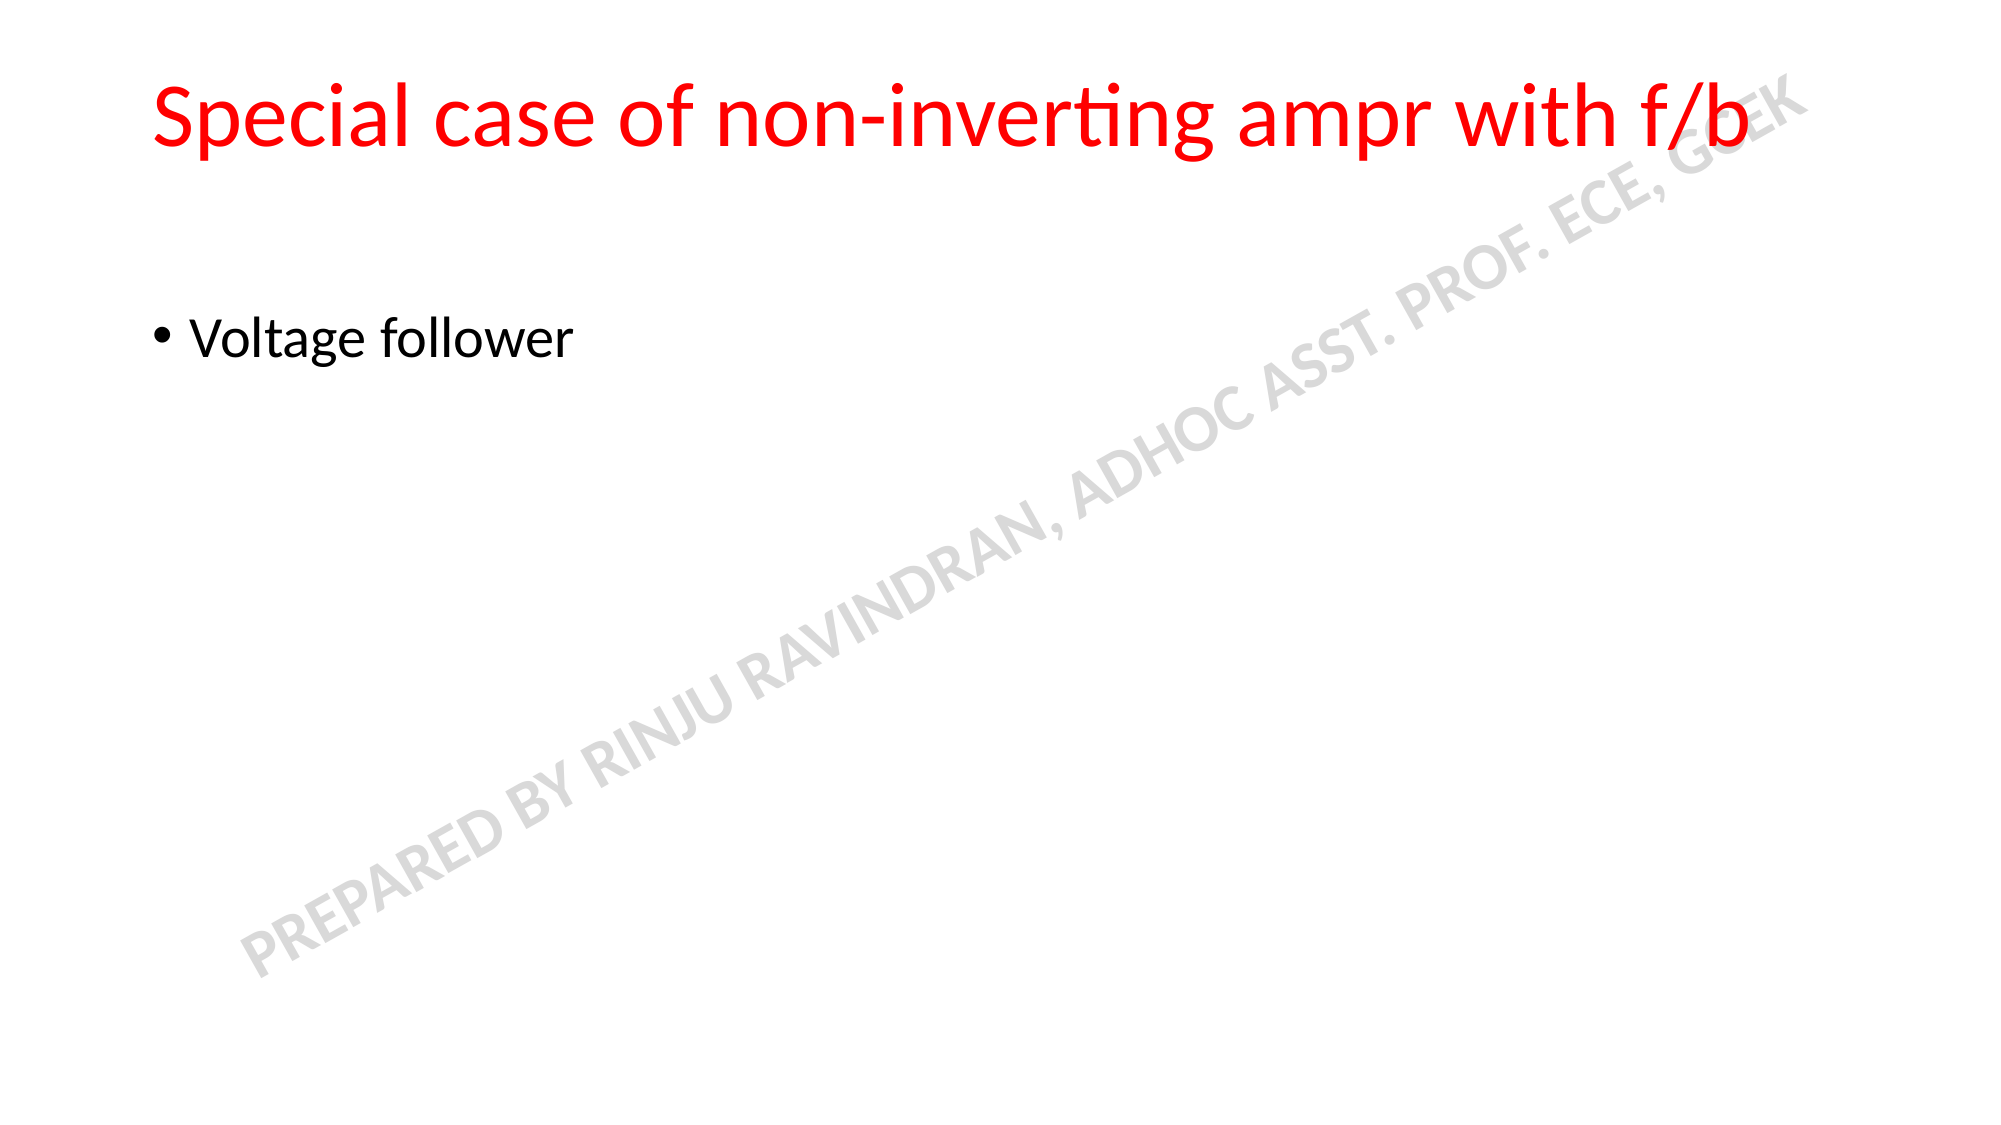

# Special case of non-inverting ampr with f/b
Voltage follower